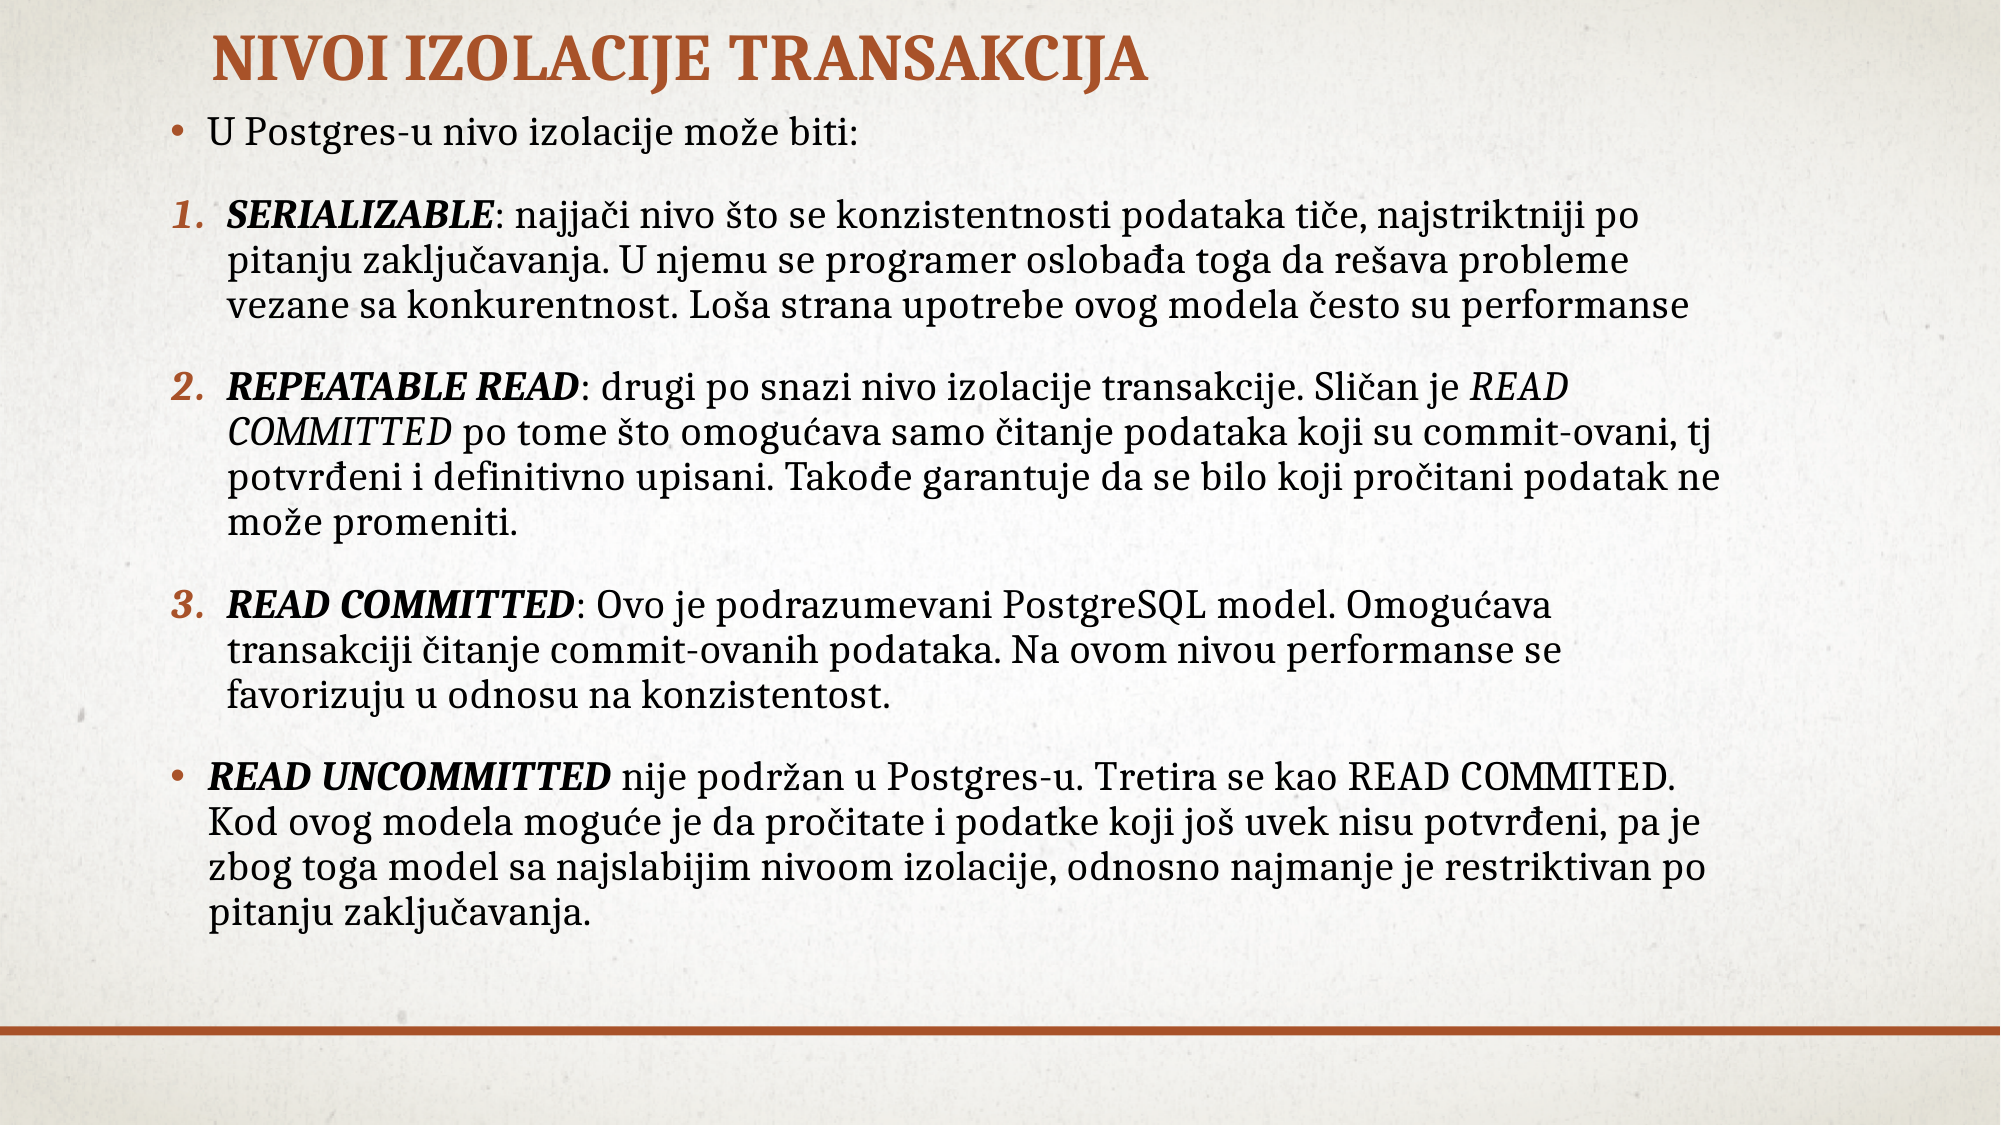

# Nivoi izolacije transakcija
U Postgres-u nivo izolacije može biti:
SERIALIZABLE: najjači nivo što se konzistentnosti podataka tiče, najstriktniji po pitanju zaključavanja. U njemu se programer oslobađa toga da rešava probleme vezane sa konkurentnost. Loša strana upotrebe ovog modela često su performanse
REPEATABLE READ: drugi po snazi nivo izolacije transakcije. Sličan je READ COMMITTED po tome što omogućava samo čitanje podataka koji su commit-ovani, tj potvrđeni i definitivno upisani. Takođe garantuje da se bilo koji pročitani podatak ne može promeniti.
READ COMMITTED: Ovo je podrazumevani PostgreSQL model. Omogućava transakciji čitanje commit-ovanih podataka. Na ovom nivou performanse se favorizuju u odnosu na konzistentost.
READ UNCOMMITTED nije podržan u Postgres-u. Tretira se kao READ COMMITED.  Kod ovog modela moguće je da pročitate i podatke koji još uvek nisu potvrđeni, pa je zbog toga model sa najslabijim nivoom izolacije, odnosno najmanje je restriktivan po pitanju zaključavanja.